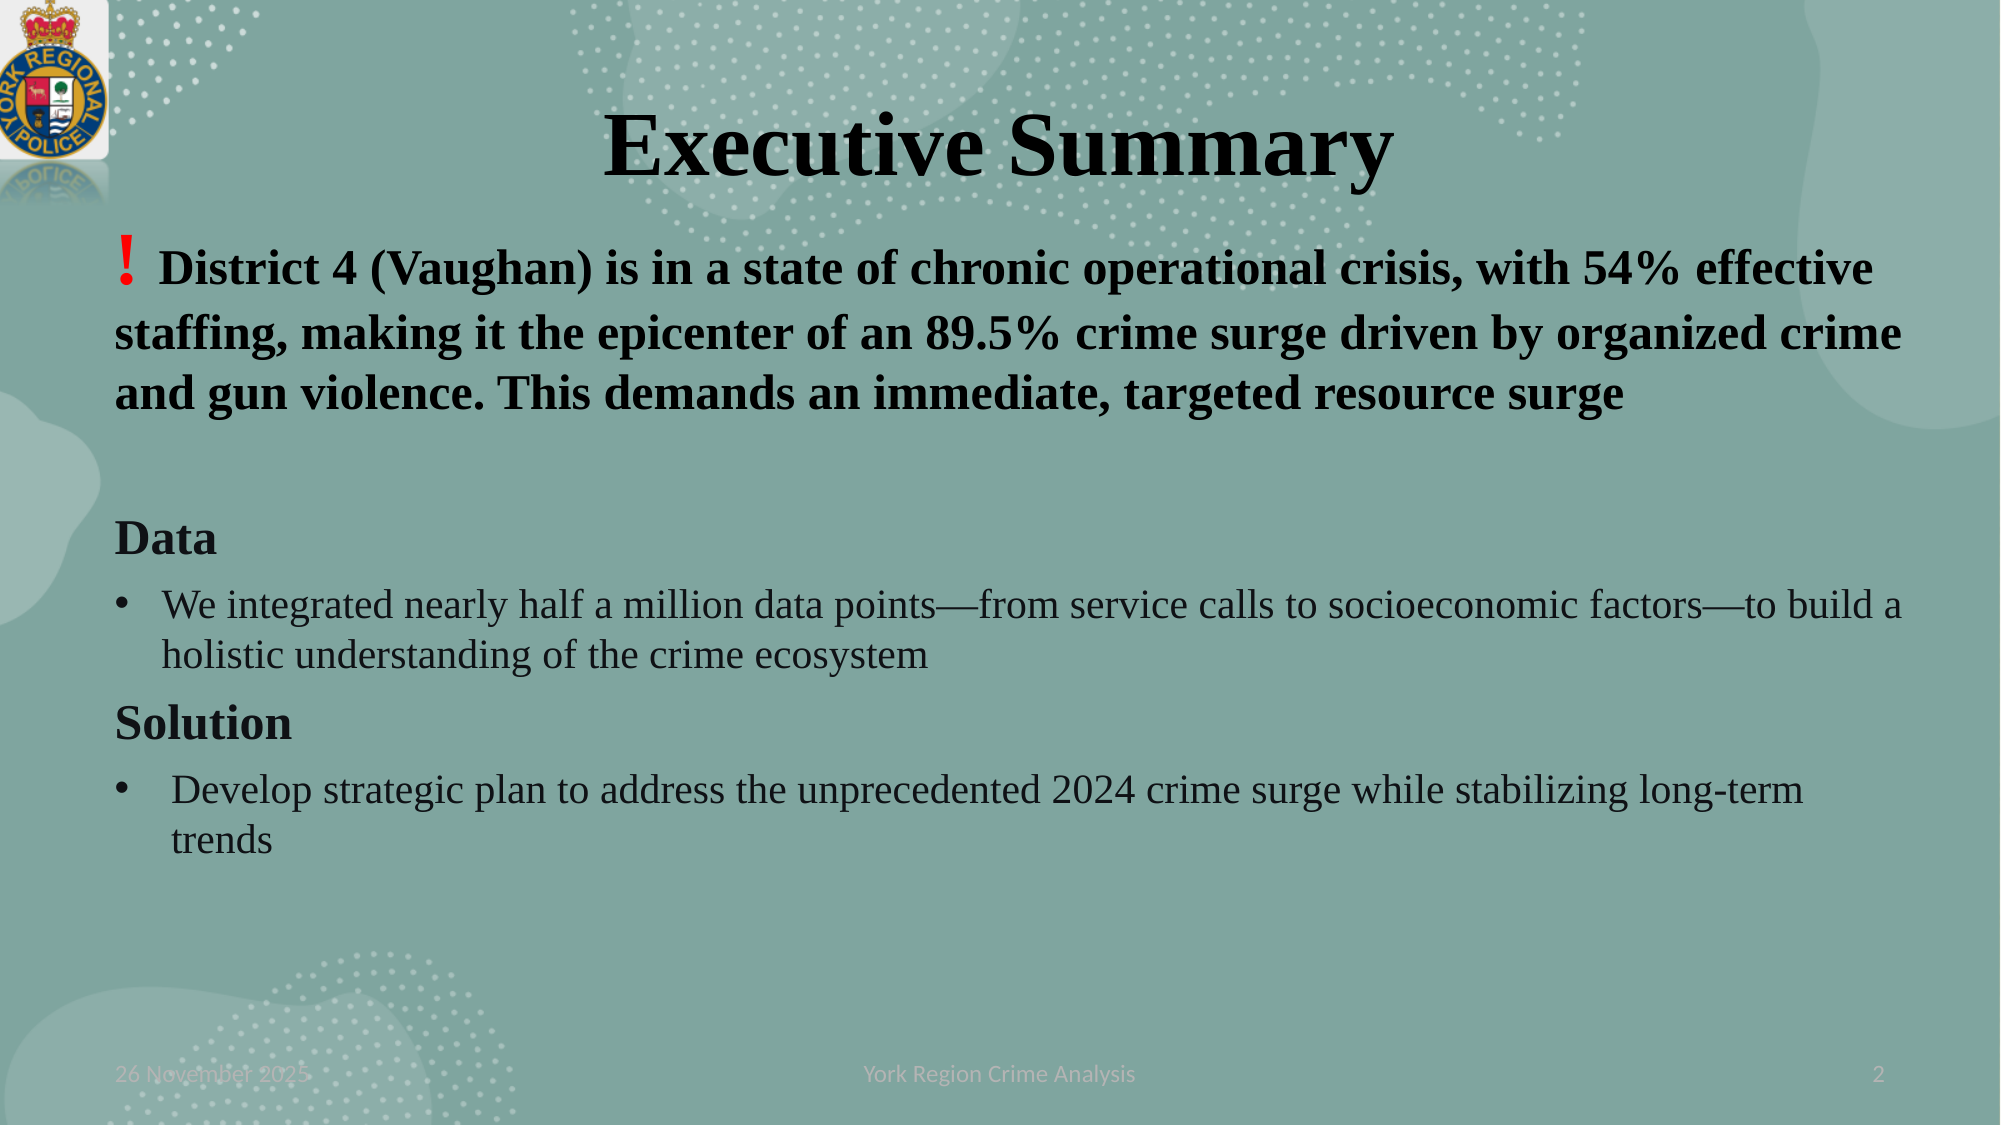

# Executive Summary
! District 4 (Vaughan) is in a state of chronic operational crisis, with 54% effective staffing, making it the epicenter of an 89.5% crime surge driven by organized crime and gun violence. This demands an immediate, targeted resource surge

Data
We integrated nearly half a million data points—from service calls to socioeconomic factors—to build a holistic understanding of the crime ecosystem
Solution
Develop strategic plan to address the unprecedented 2024 crime surge while stabilizing long-term trends
26 November 2025
York Region Crime Analysis
2